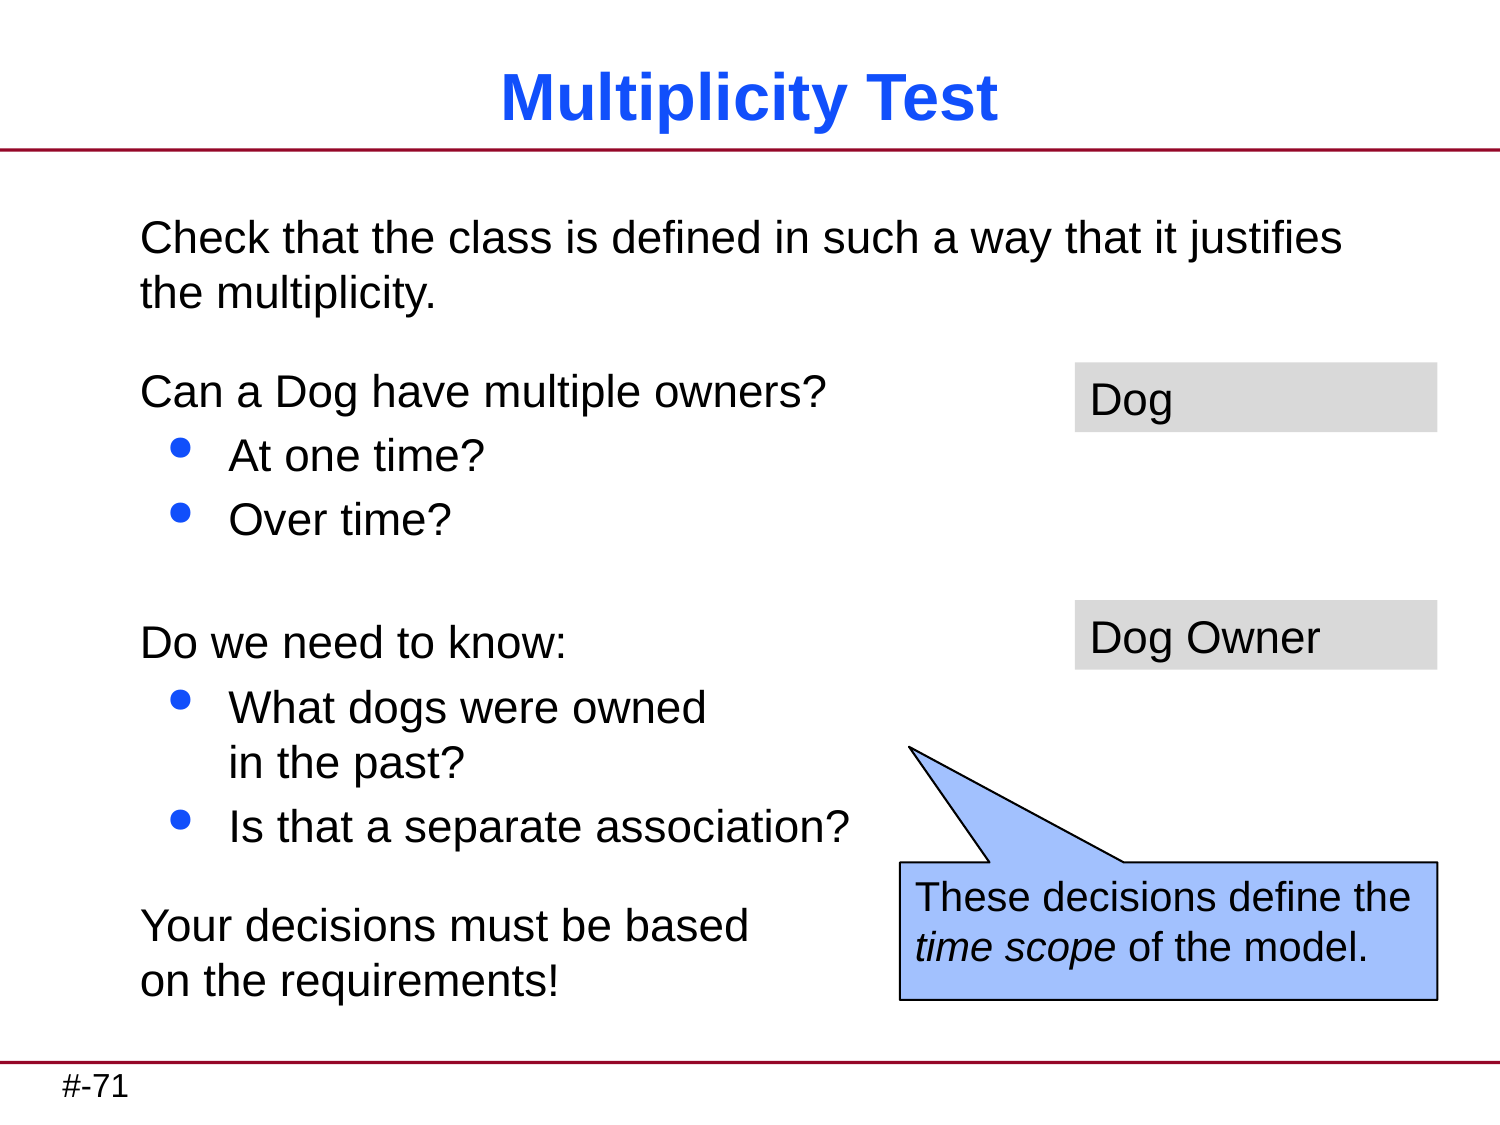

# Multiplicity Test
Check that the class is defined in such a way that it justifies
the multiplicity.

Can a Dog have multiple owners?
At one time?
Over time?

Do we need to know:
What dogs were owned
in the past?
Is that a separate association?

Your decisions must be based
on the requirements!

Dog
Dog Owner
These decisions define the time scope of the model.